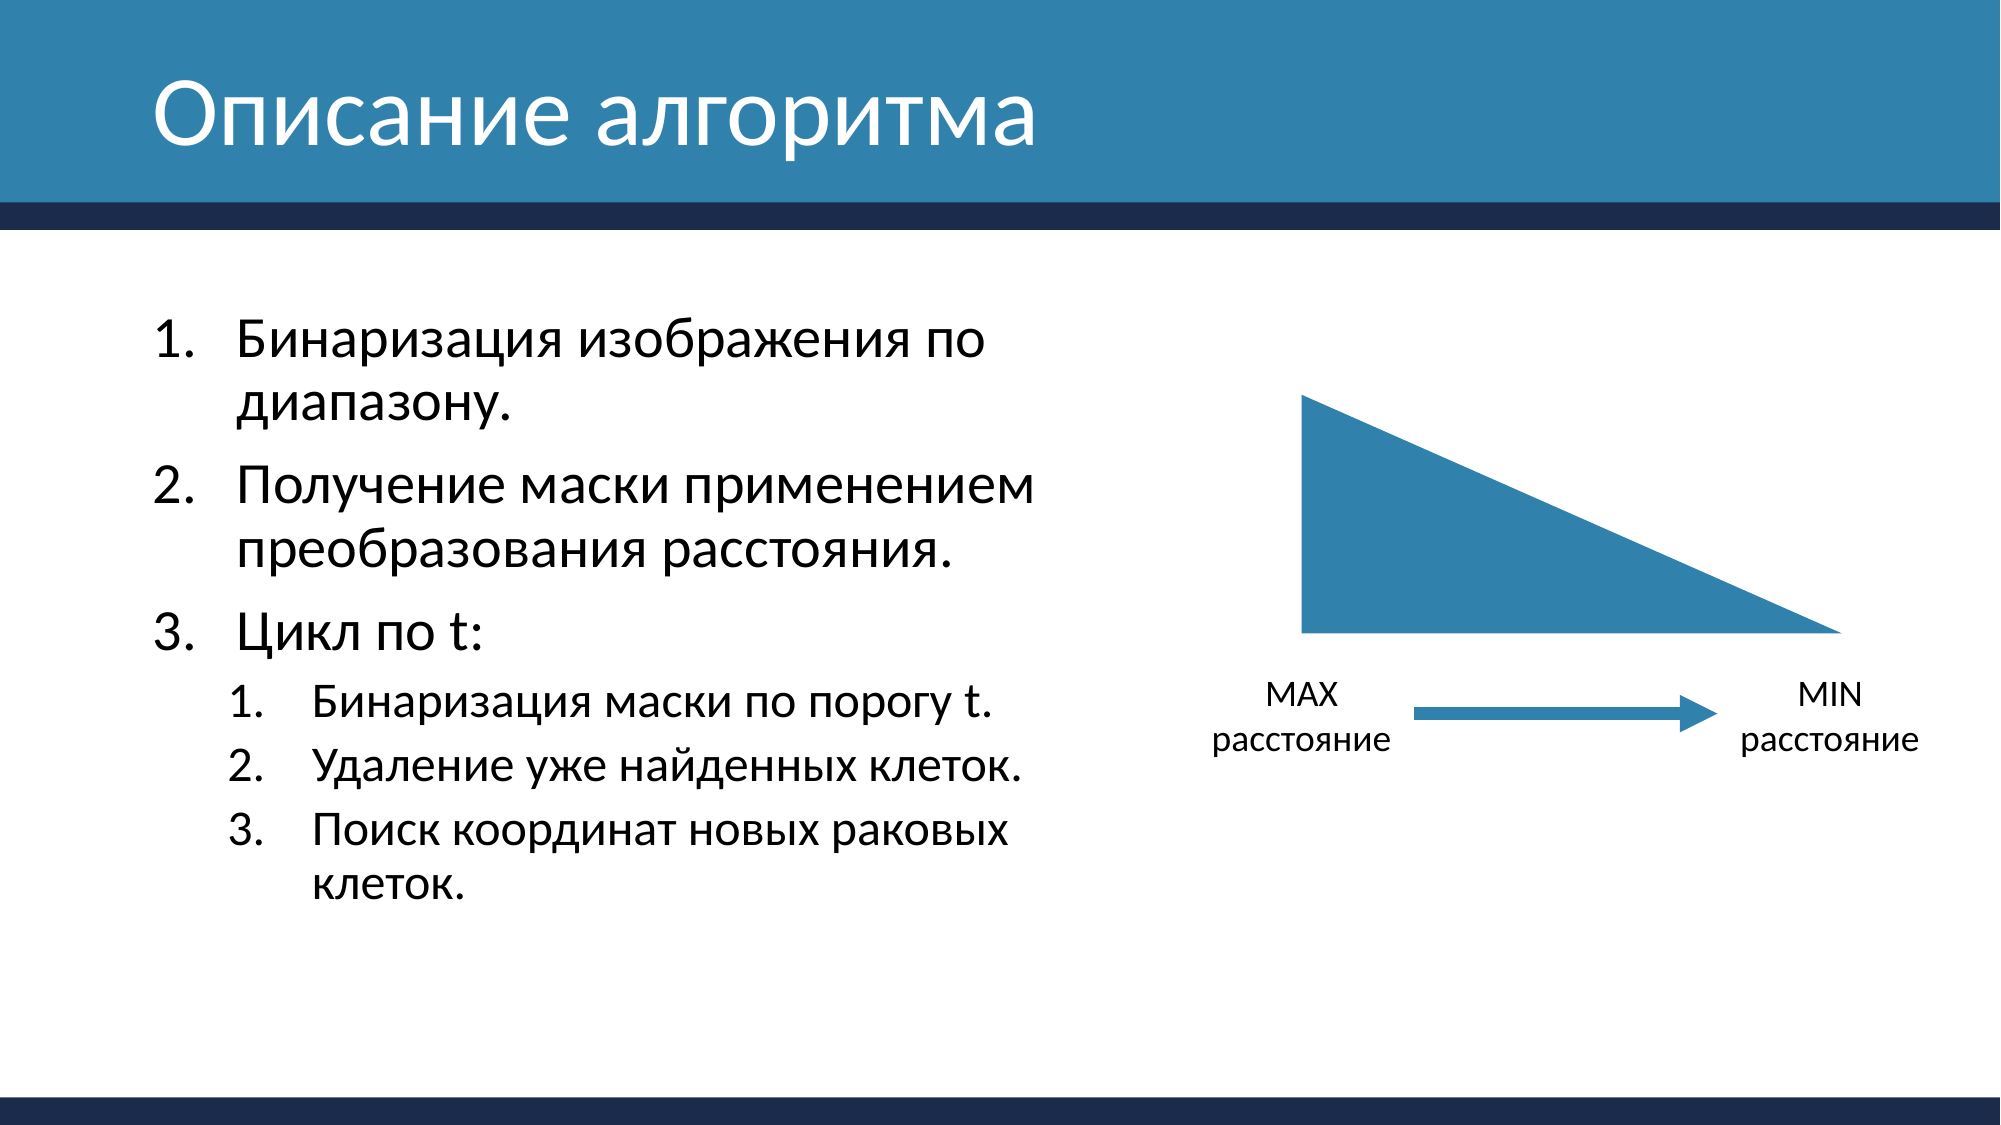

# Описание алгоритма
Бинаризация изображения по диапазону.
Получение маски применением преобразования расстояния.
Цикл по t:
Бинаризация маски по порогу t.
Удаление уже найденных клеток.
Поиск координат новых раковых клеток.

MAX
расстояние
MIN
расстояние